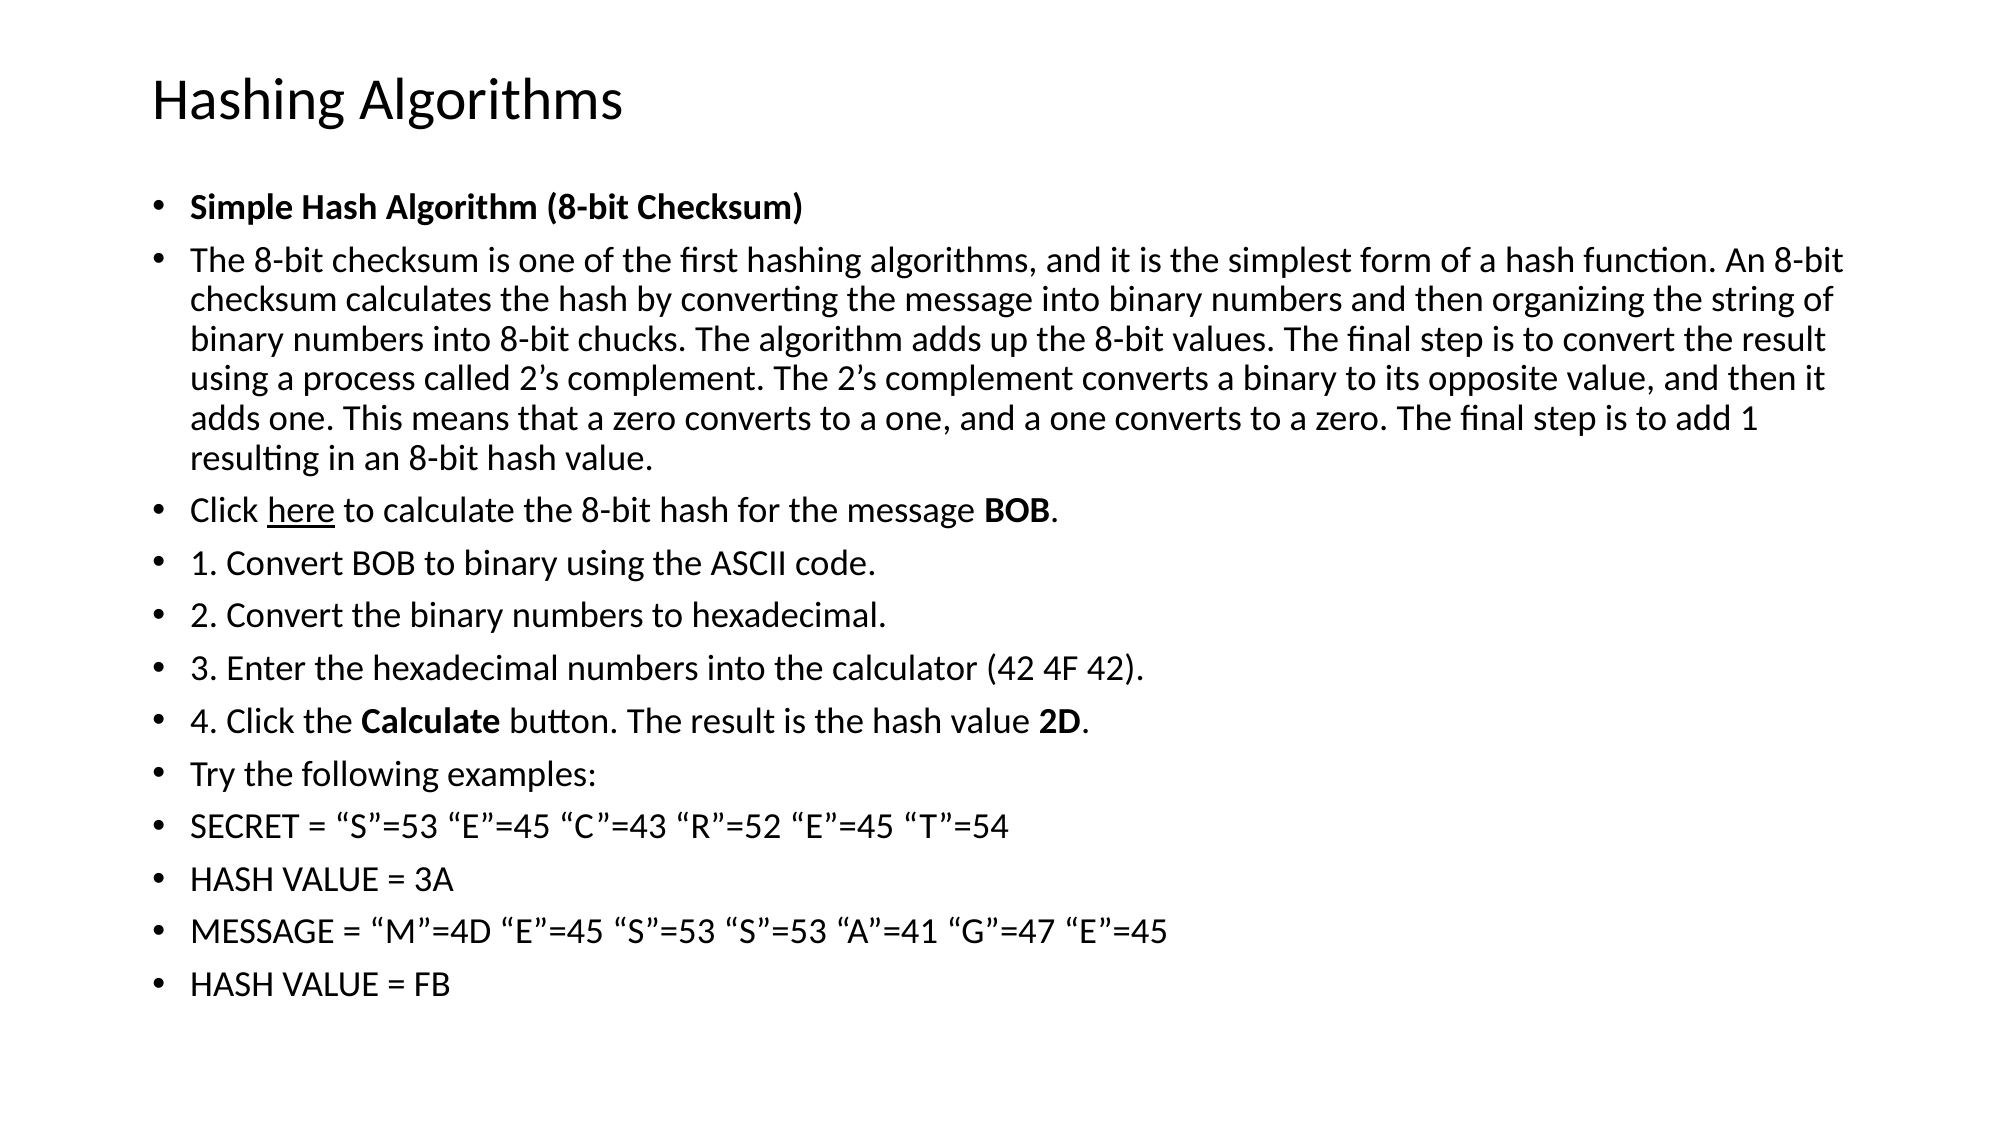

# Hashing Algorithms
Simple Hash Algorithm (8-bit Checksum)
The 8-bit checksum is one of the first hashing algorithms, and it is the simplest form of a hash function. An 8-bit checksum calculates the hash by converting the message into binary numbers and then organizing the string of binary numbers into 8-bit chucks. The algorithm adds up the 8-bit values. The final step is to convert the result using a process called 2’s complement. The 2’s complement converts a binary to its opposite value, and then it adds one. This means that a zero converts to a one, and a one converts to a zero. The final step is to add 1 resulting in an 8-bit hash value.
Click here to calculate the 8-bit hash for the message BOB.
1. Convert BOB to binary using the ASCII code.
2. Convert the binary numbers to hexadecimal.
3. Enter the hexadecimal numbers into the calculator (42 4F 42).
4. Click the Calculate button. The result is the hash value 2D.
Try the following examples:
SECRET = “S”=53 “E”=45 “C”=43 “R”=52 “E”=45 “T”=54
HASH VALUE = 3A
MESSAGE = “M”=4D “E”=45 “S”=53 “S”=53 “A”=41 “G”=47 “E”=45
HASH VALUE = FB